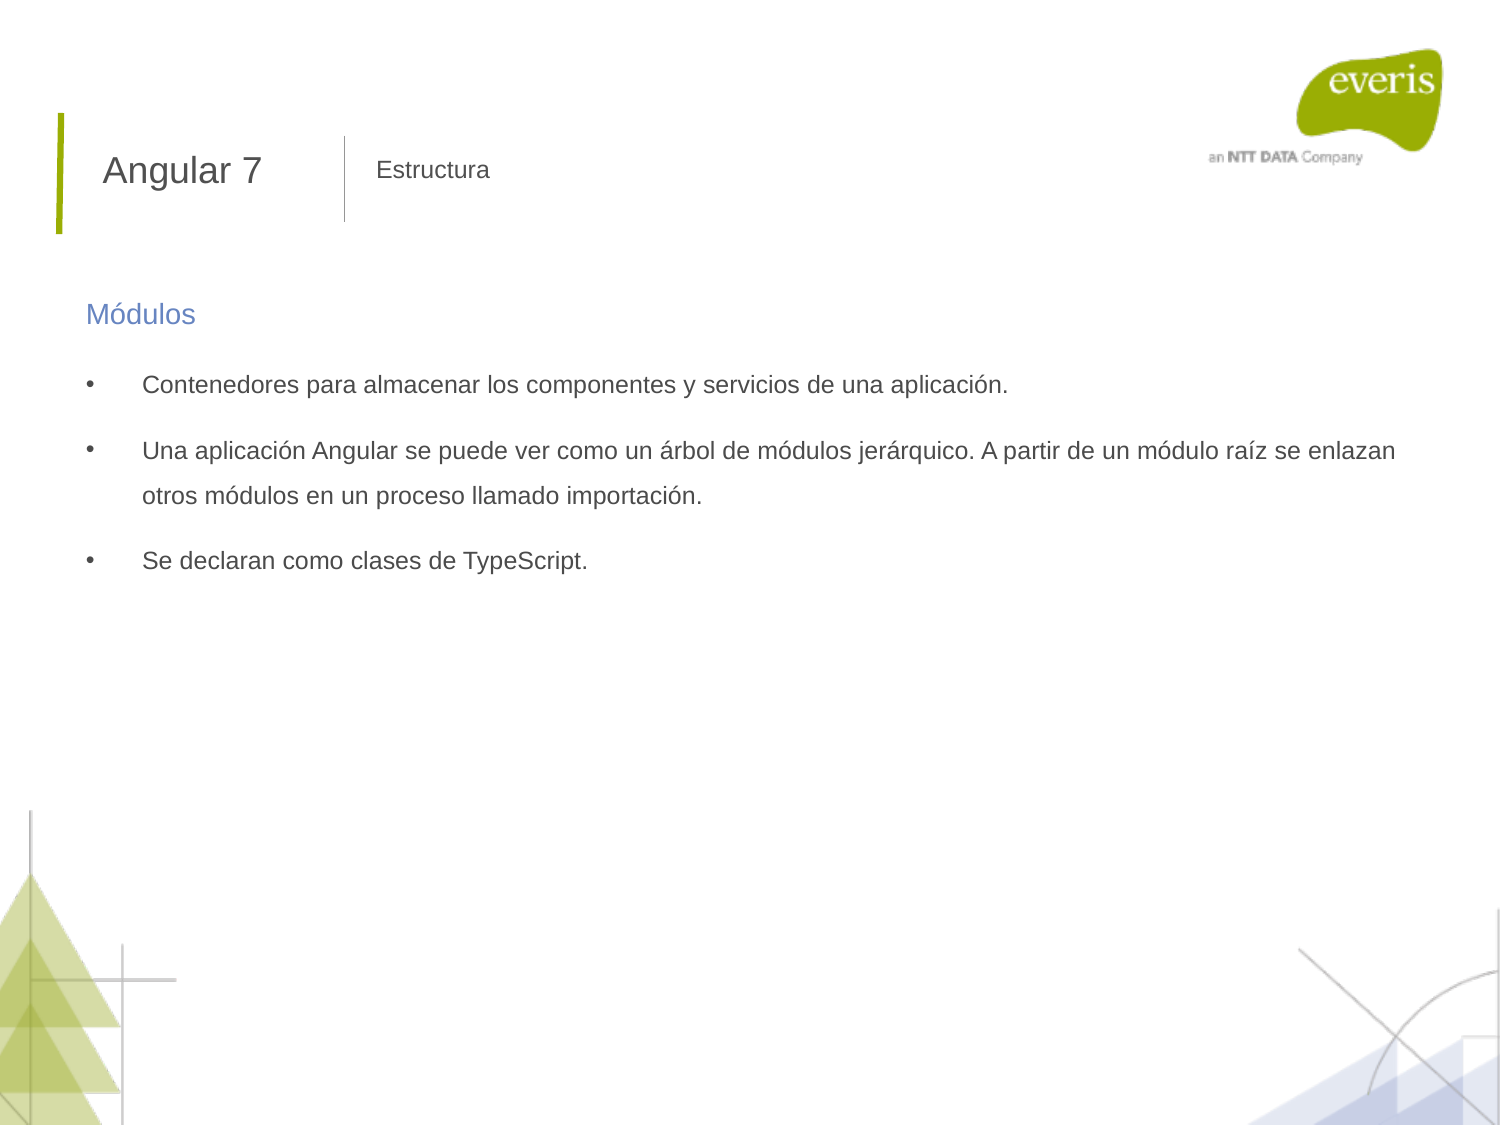

Angular 7
Estructura
Módulos
Contenedores para almacenar los componentes y servicios de una aplicación.
Una aplicación Angular se puede ver como un árbol de módulos jerárquico. A partir de un módulo raíz se enlazan otros módulos en un proceso llamado importación.
Se declaran como clases de TypeScript.